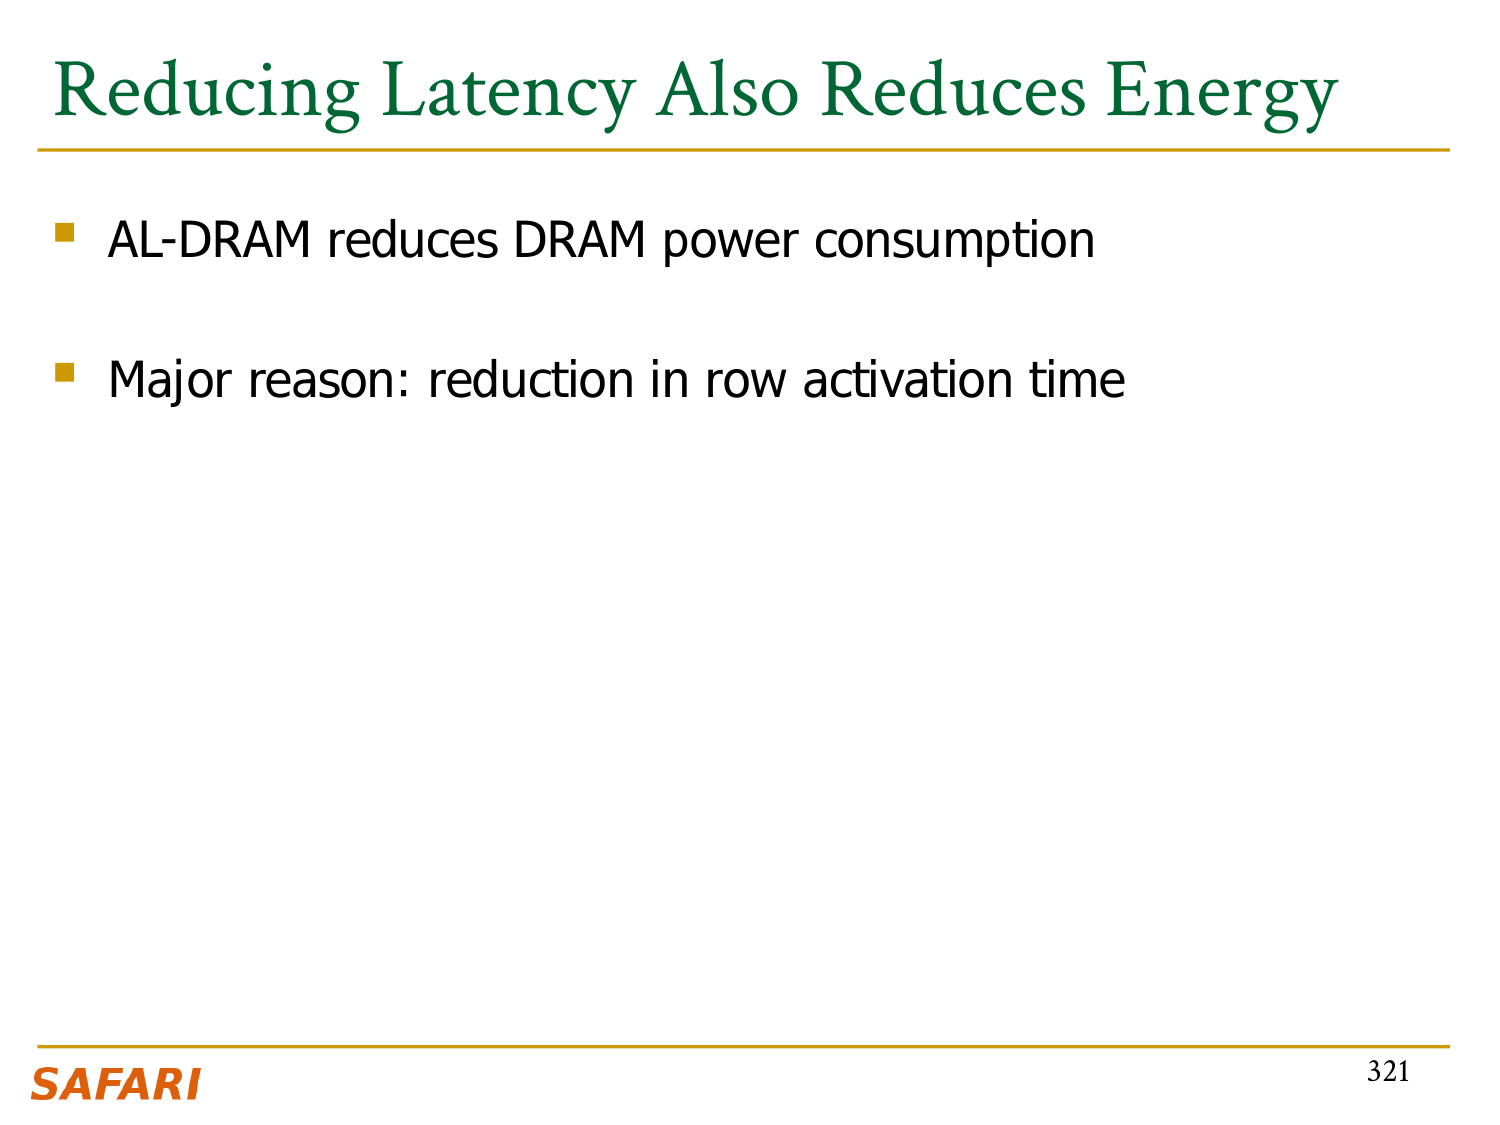

# Reducing Latency Also Reduces Energy
AL-DRAM reduces DRAM power consumption

Major reason: reduction in row activation time
321